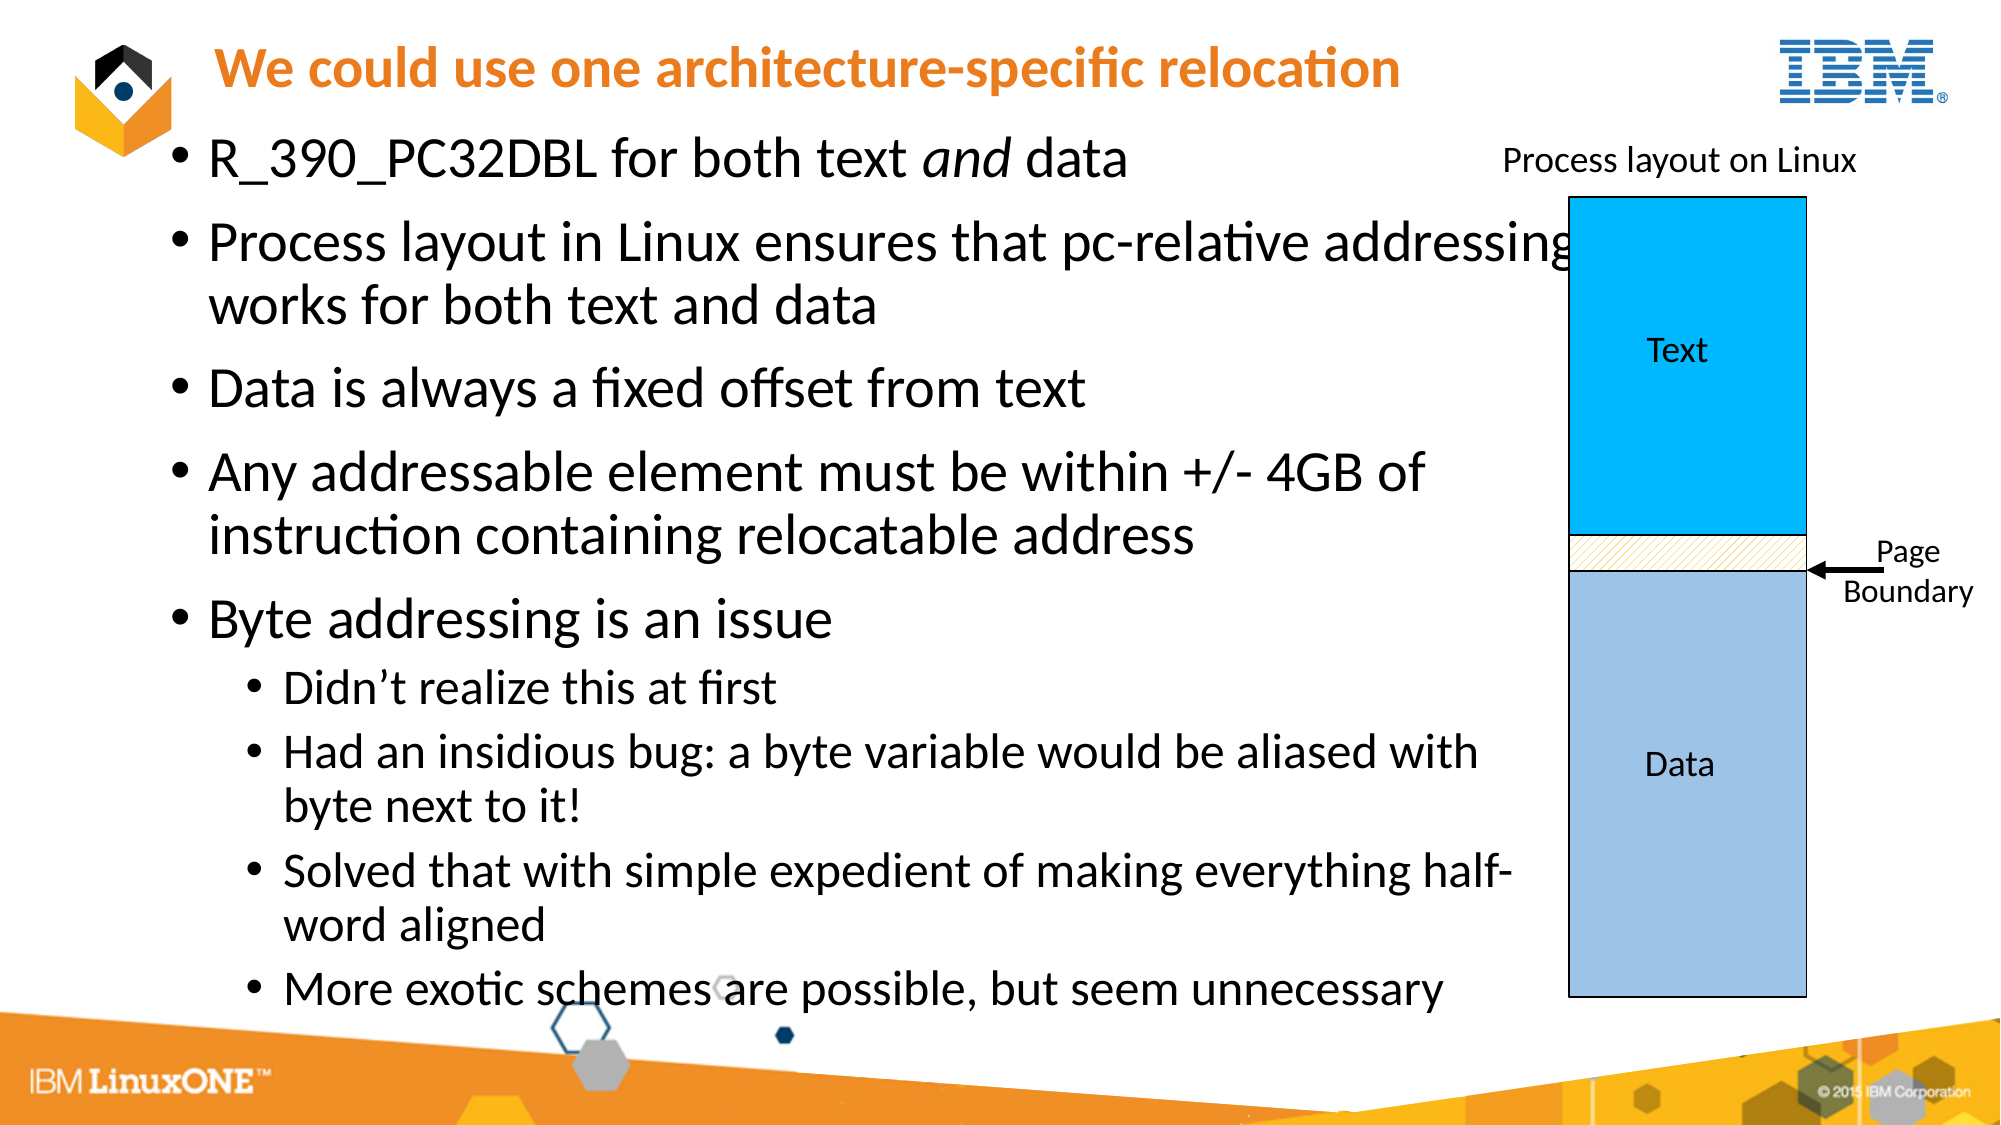

# We could use one architecture-specific relocation
R_390_PC32DBL for both text and data
Process layout in Linux ensures that pc-relative addressing works for both text and data
Data is always a fixed offset from text
Any addressable element must be within +/- 4GB of instruction containing relocatable address
Byte addressing is an issue
Didn’t realize this at first
Had an insidious bug: a byte variable would be aliased with byte next to it!
Solved that with simple expedient of making everything half-word aligned
More exotic schemes are possible, but seem unnecessary
Process layout on Linux

Text
Page Boundary

Data